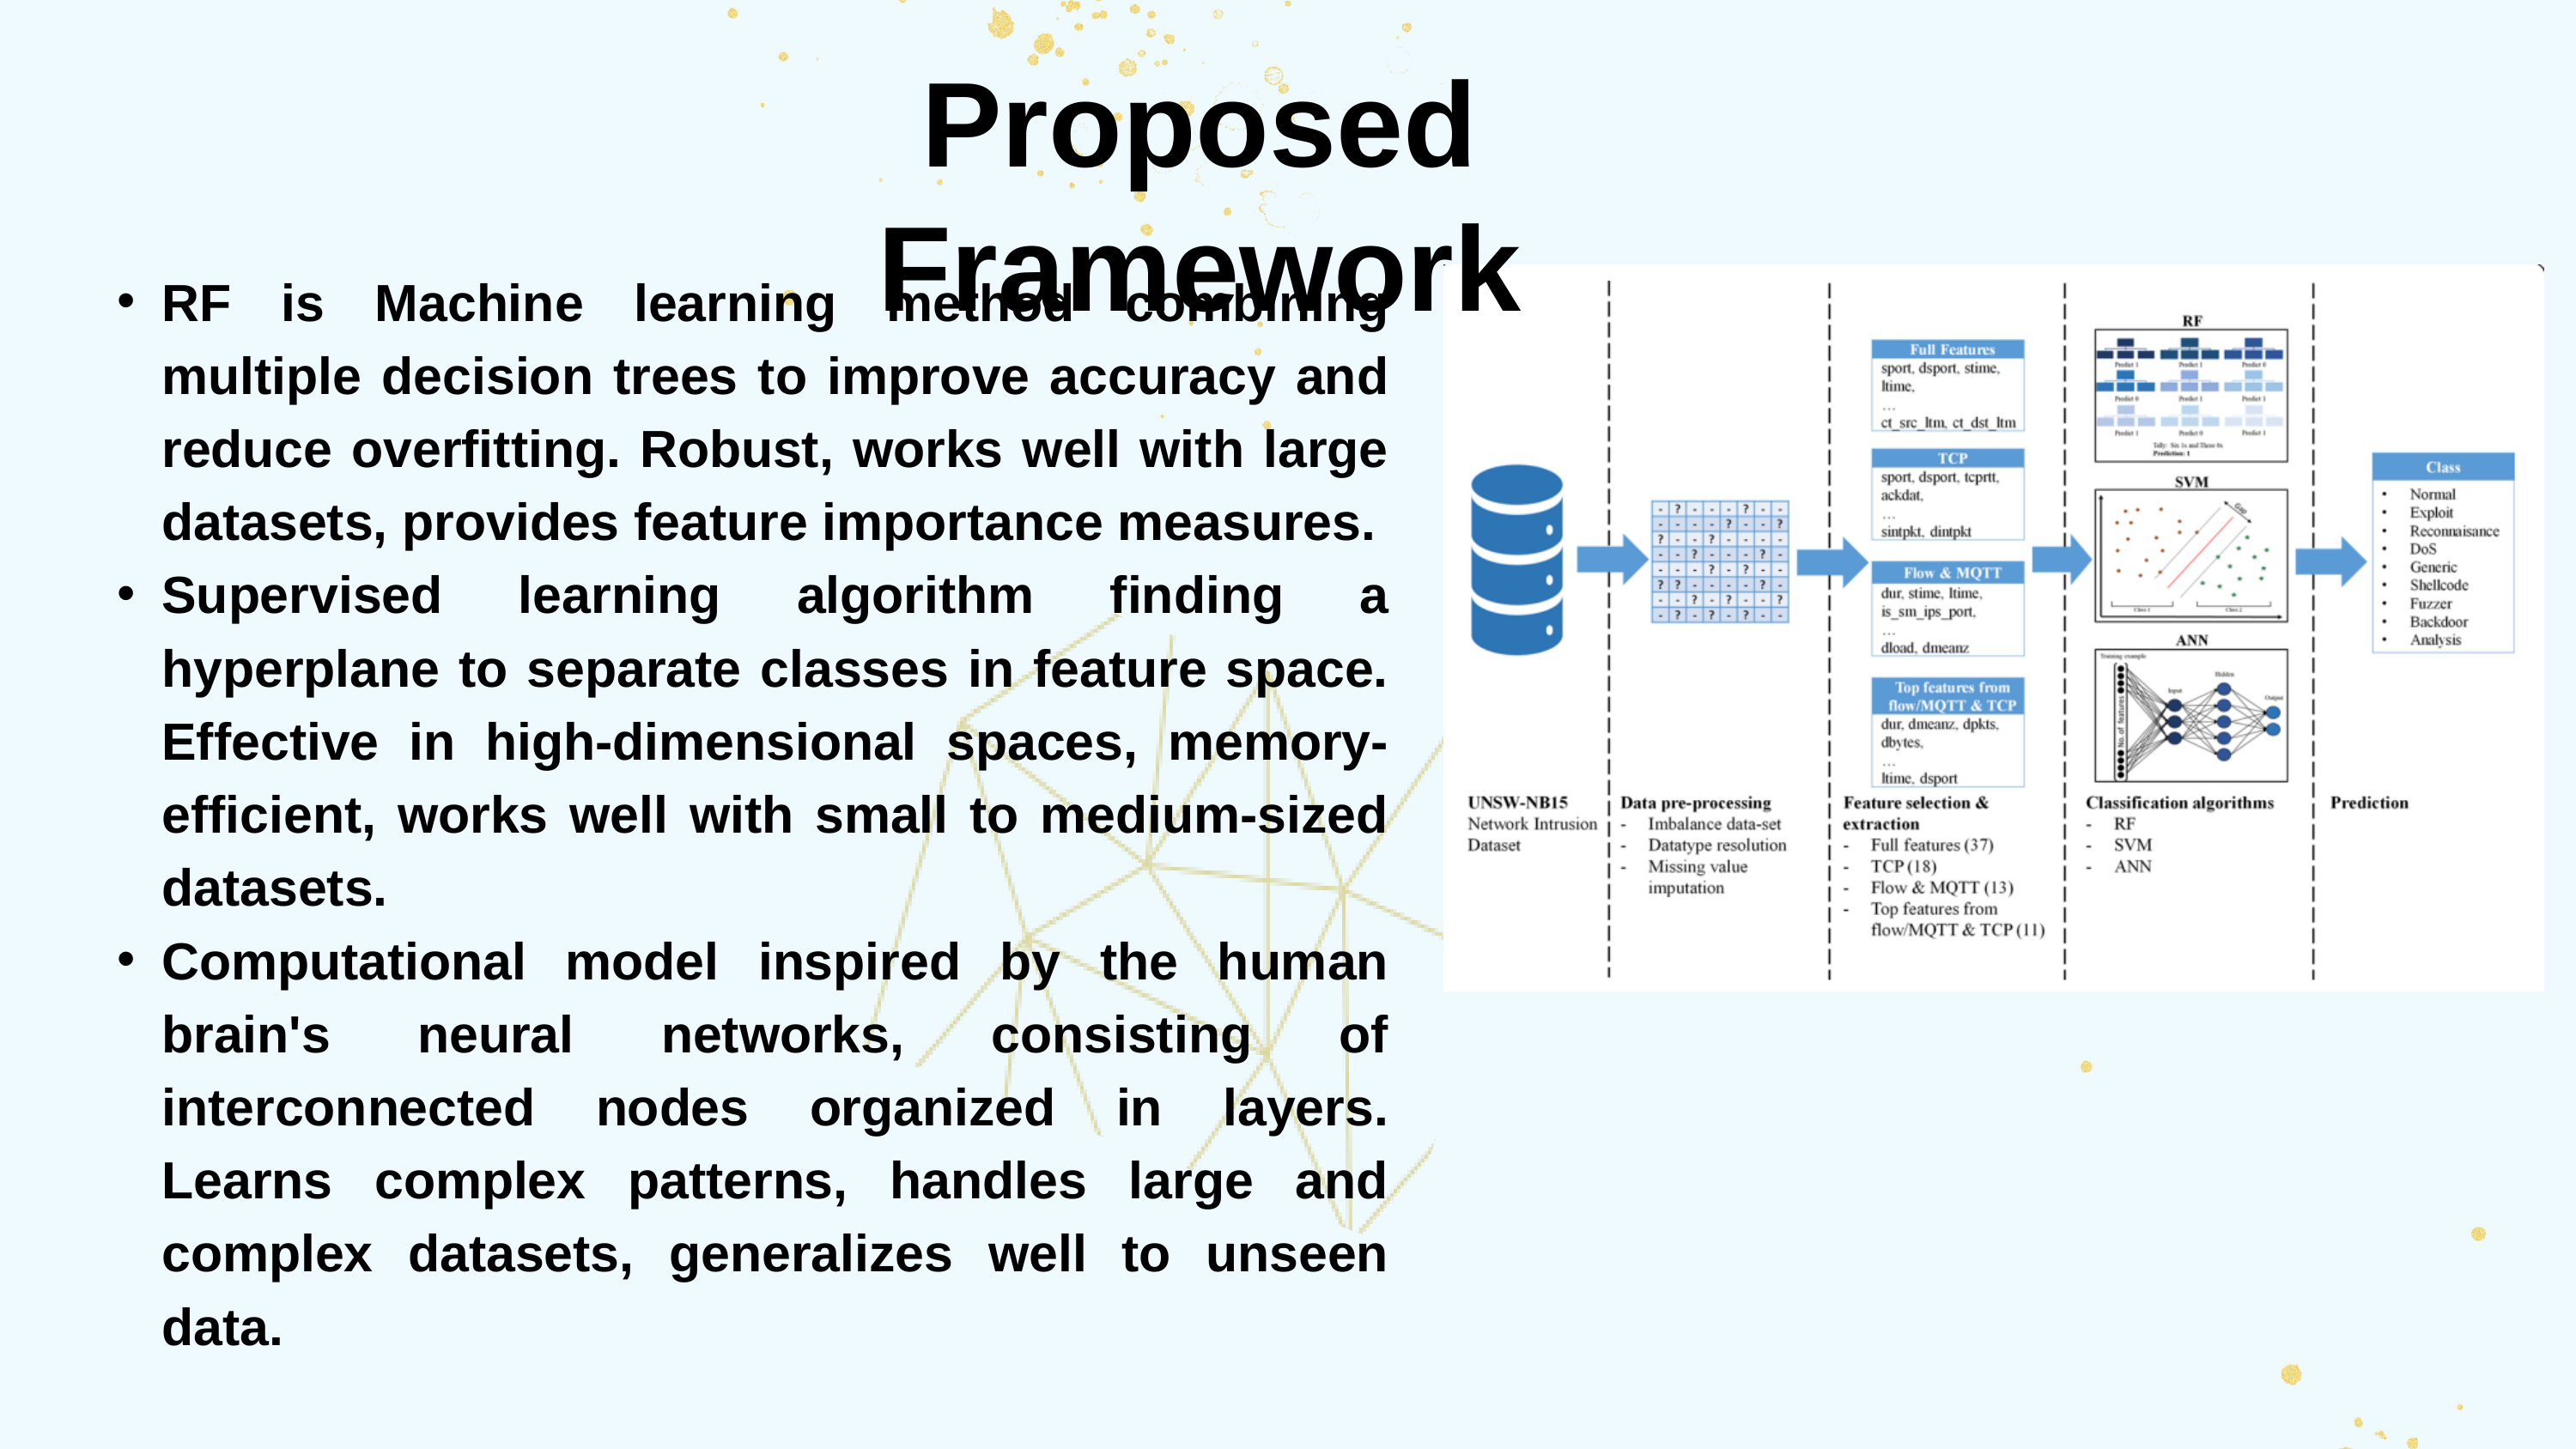

Proposed Framework
RF is Machine learning method combining multiple decision trees to improve accuracy and reduce overfitting. Robust, works well with large datasets, provides feature importance measures.
Supervised learning algorithm finding a hyperplane to separate classes in feature space. Effective in high-dimensional spaces, memory-efficient, works well with small to medium-sized datasets.
Computational model inspired by the human brain's neural networks, consisting of interconnected nodes organized in layers. Learns complex patterns, handles large and complex datasets, generalizes well to unseen data.